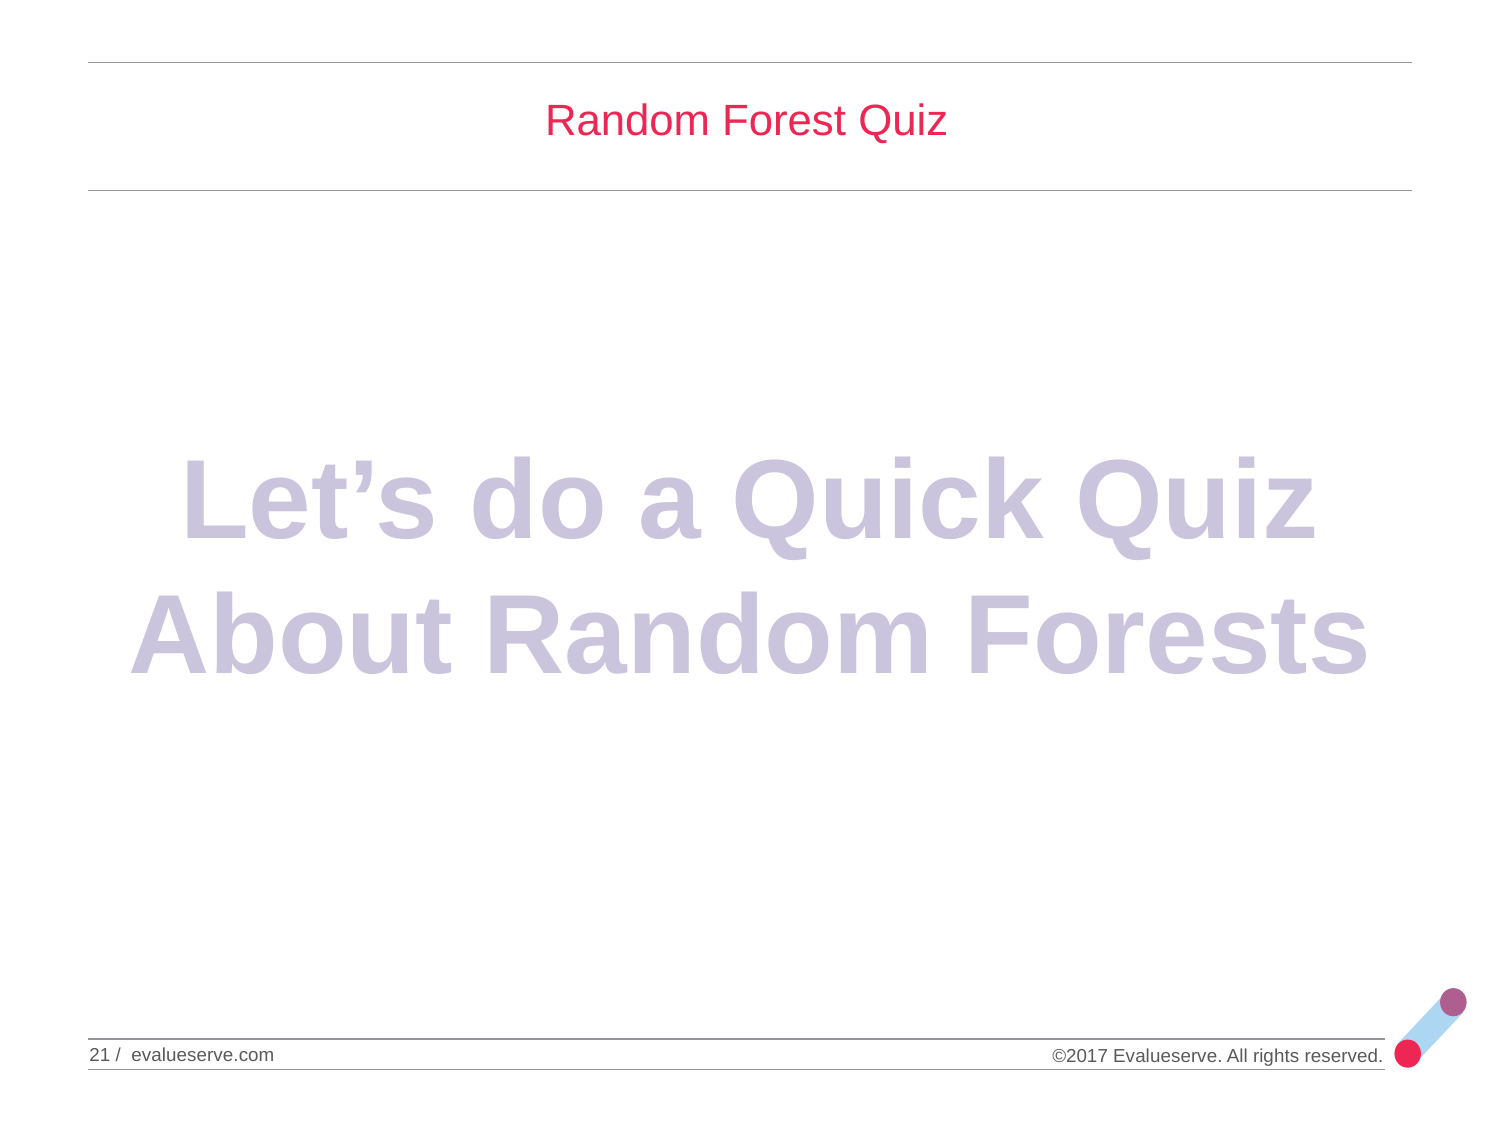

Random Forest Quiz
Let’s do a Quick Quiz
About Random Forests
21 /  evalueserve.com
©2017 Evalueserve. All rights reserved.